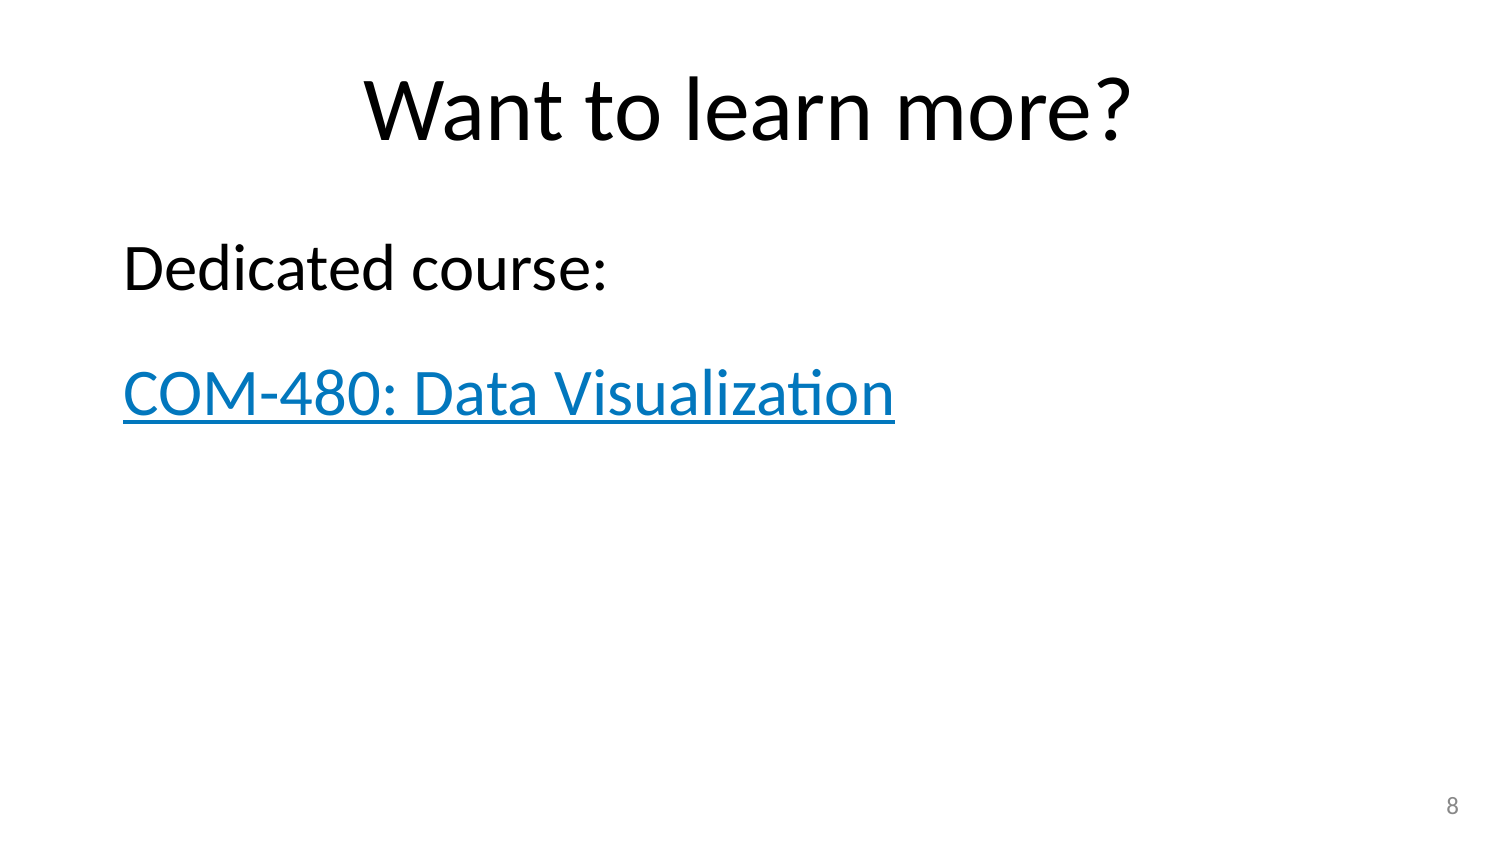

# Want to learn more?
Dedicated course:
COM-480: Data Visualization
8